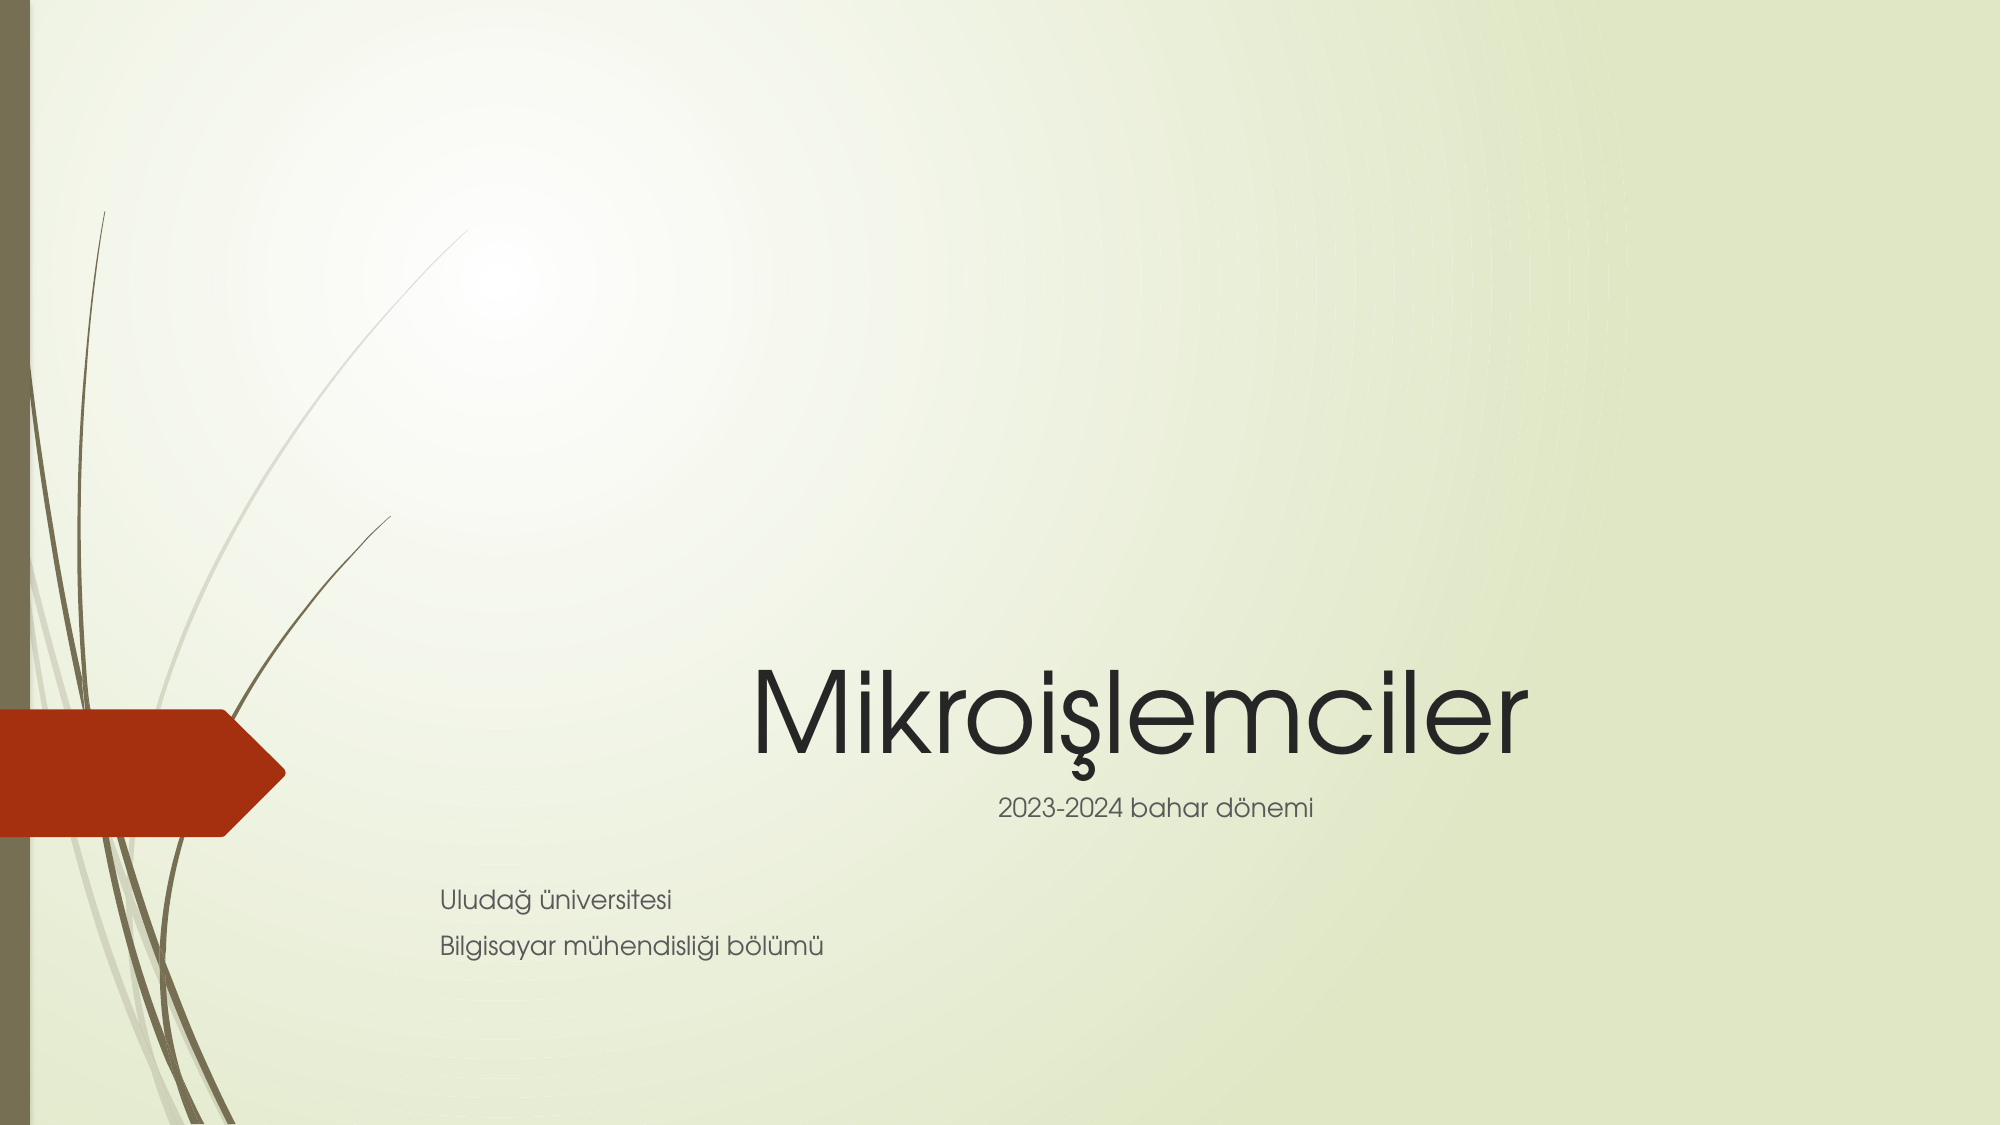

# Mikroişlemciler
2023-2024 bahar dönemi

Uludağ üniversitesi
Bilgisayar mühendisliği bölümü